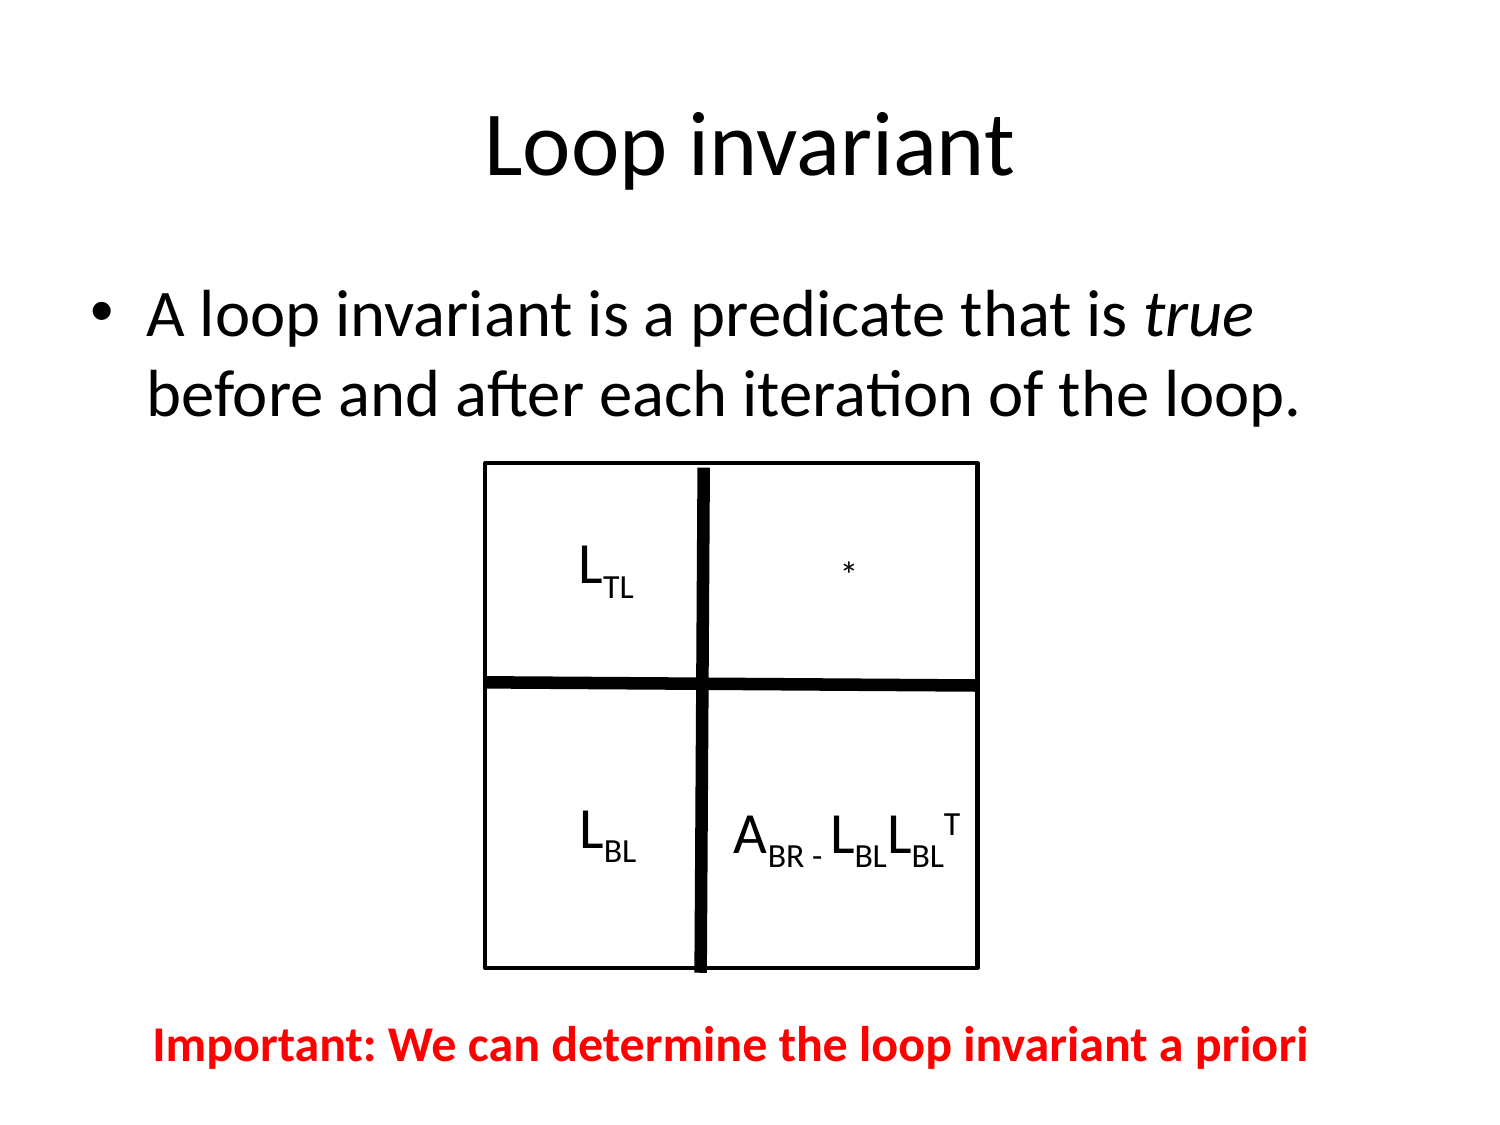

# Loop invariant
A loop invariant is a predicate that is true before and after each iteration of the loop.

LTL
*
LBL
ABR - LBLLBLT
Important: We can determine the loop invariant a priori